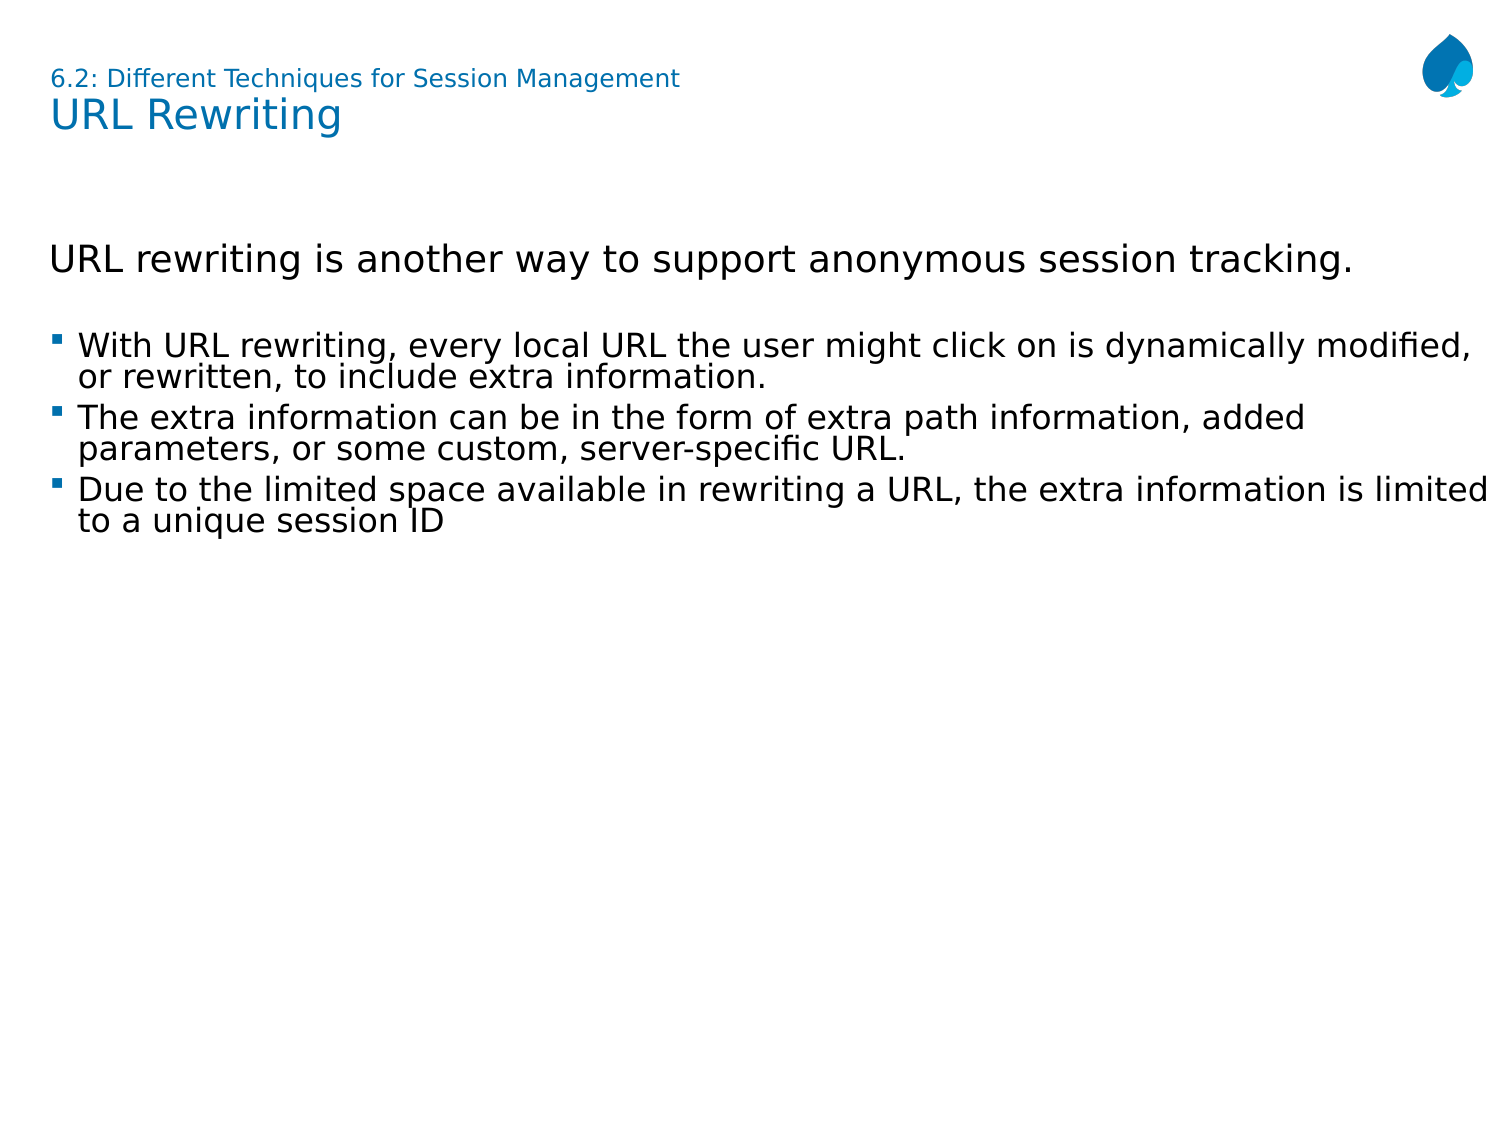

# 6.2: Different Techniques for Session Management URL Rewriting
URL rewriting is another way to support anonymous session tracking.

With URL rewriting, every local URL the user might click on is dynamically modified, or rewritten, to include extra information.
The extra information can be in the form of extra path information, added parameters, or some custom, server-specific URL.
Due to the limited space available in rewriting a URL, the extra information is limited to a unique session ID